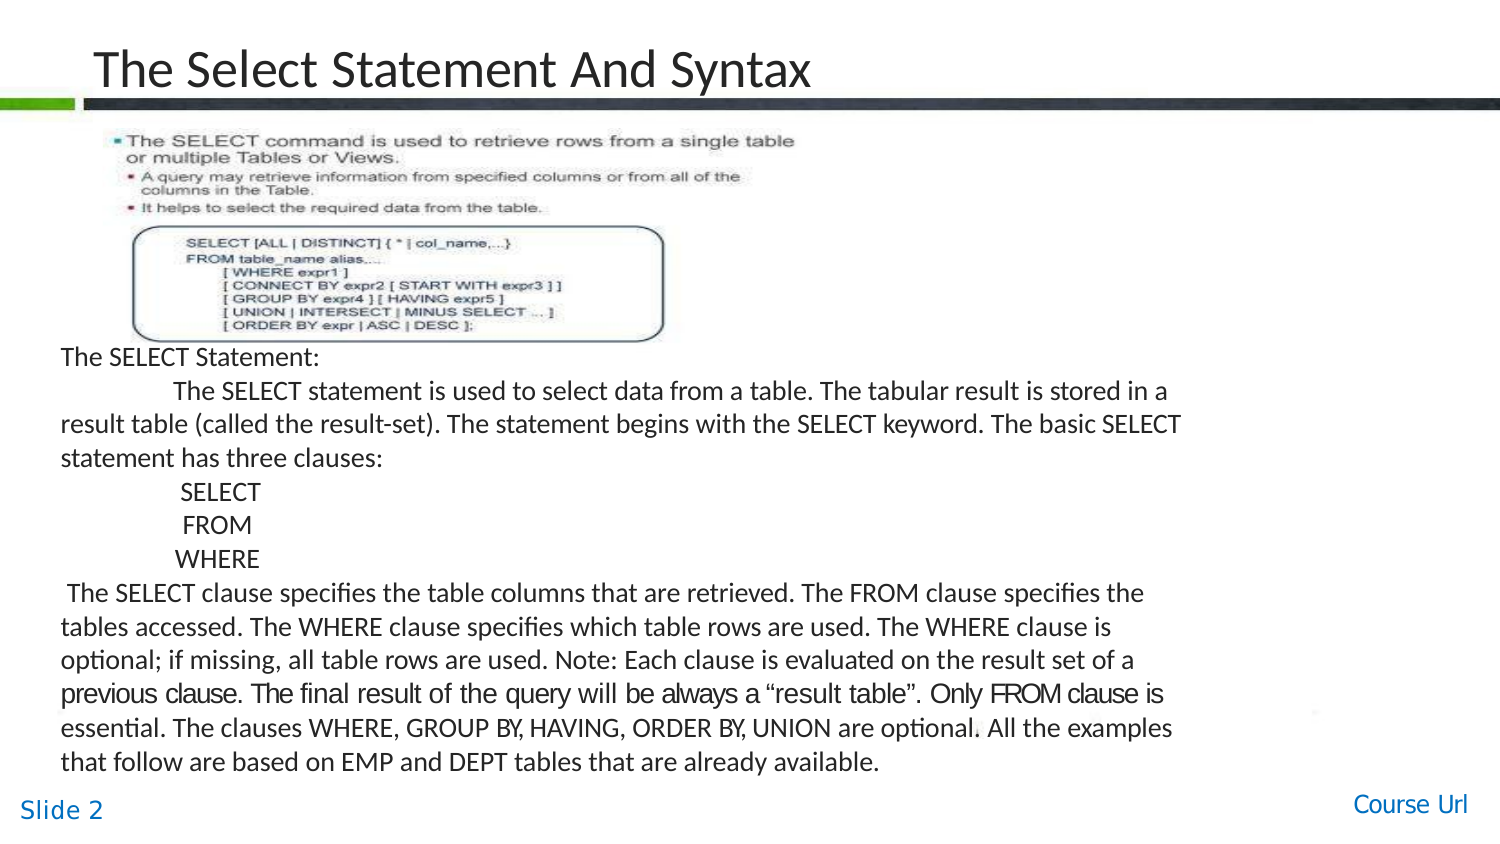

# The Select Statement And Syntax

The SELECT Statement:
The SELECT statement is used to select data from a table. The tabular result is stored in a  result table (called the result-set). The statement begins with the SELECT keyword. The basic SELECT  statement has three clauses:
SELECT  FROM  WHERE
The SELECT clause specifies the table columns that are retrieved. The FROM clause specifies the  tables accessed. The WHERE clause specifies which table rows are used. The WHERE clause is  optional; if missing, all table rows are used. Note: Each clause is evaluated on the result set of a  previous clause. The final result of the query will be always a “result table”. Only FROM clause is  essential. The clauses WHERE, GROUP BY, HAVING, ORDER BY, UNION are optional. All the examples  that follow are based on EMP and DEPT tables that are already available.
Course Url
Slide 2